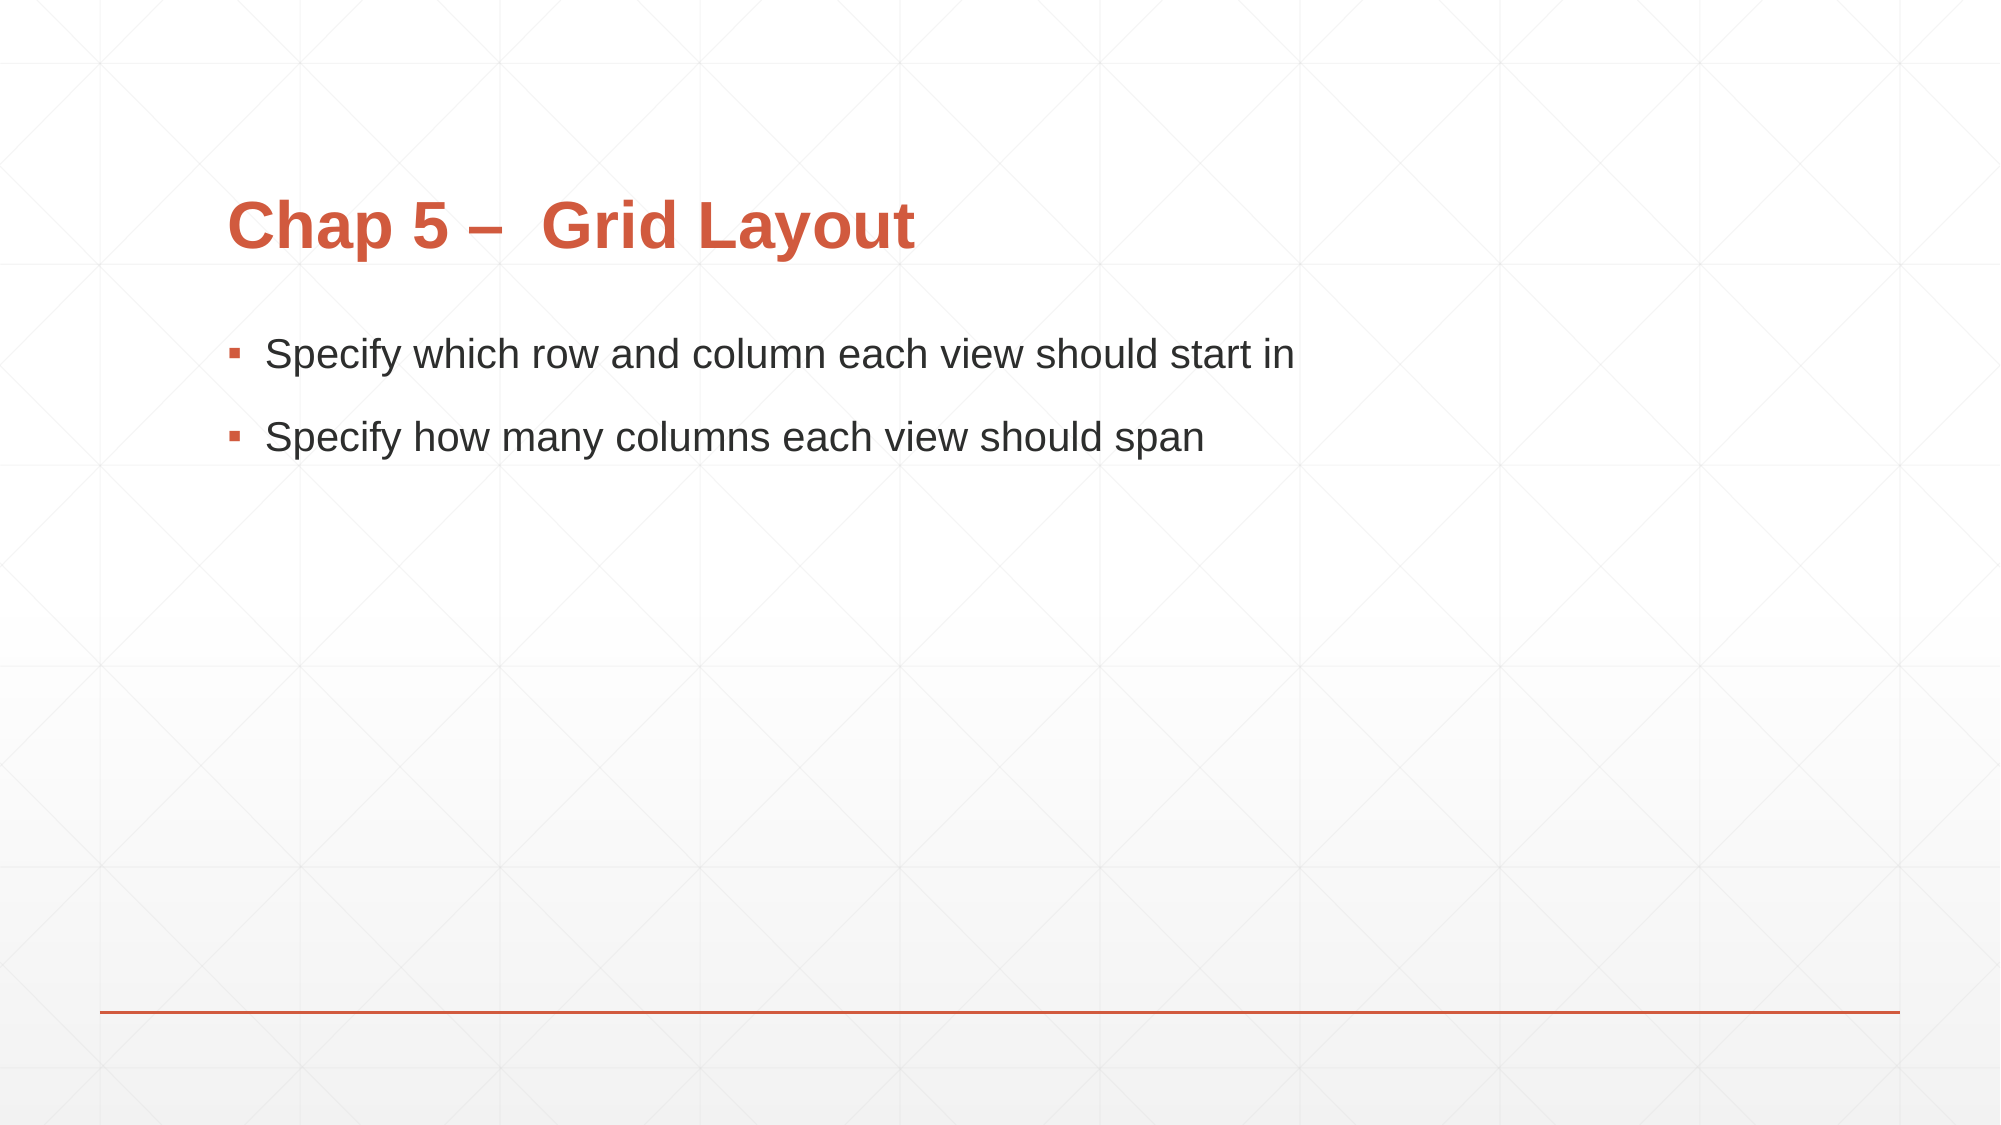

# Chap 5 –  Grid Layout
Specify which row and column each view should start in
Specify how many columns each view should span